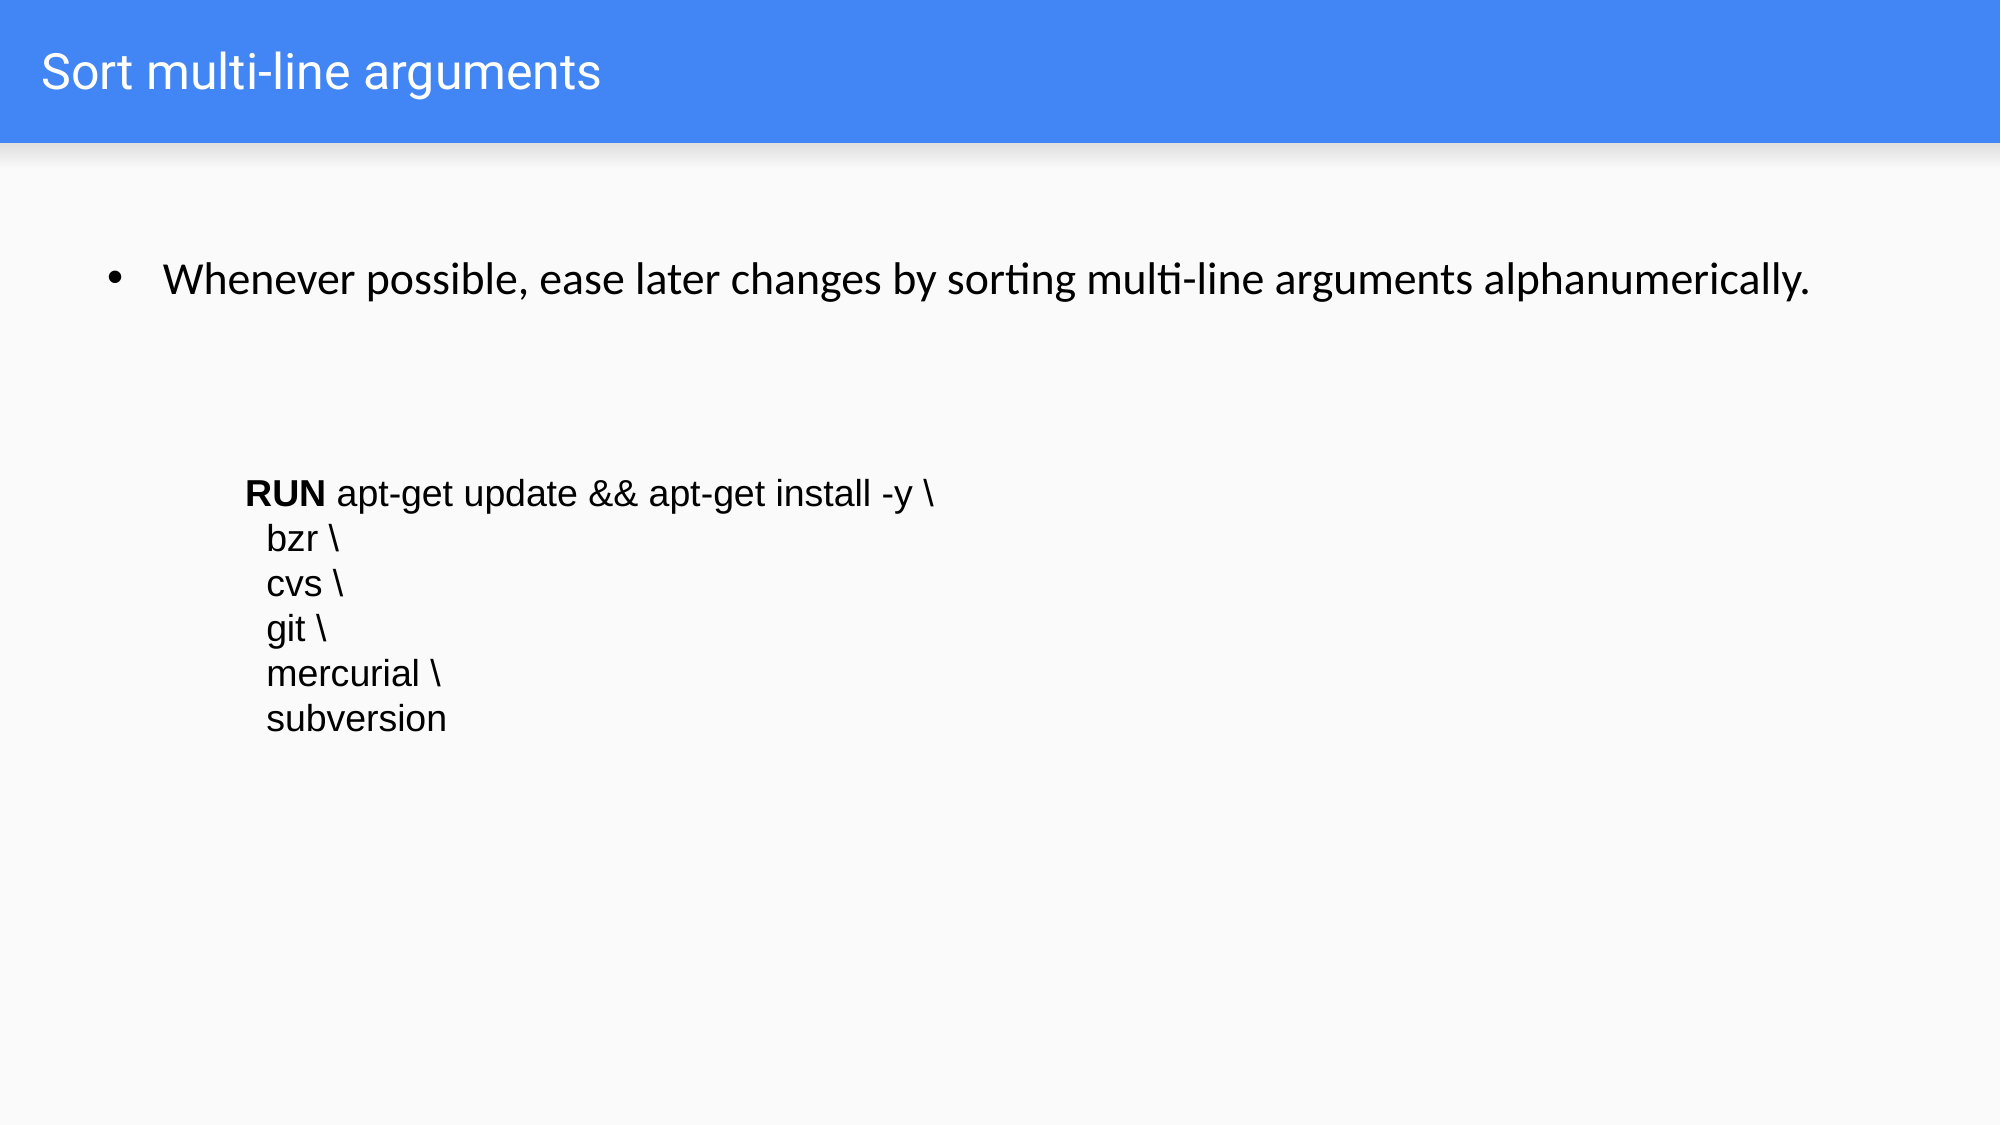

# Sort multi-line arguments
Whenever possible, ease later changes by sorting multi-line arguments alphanumerically.
RUN apt-get update && apt-get install -y \
  bzr \
  cvs \
  git \
  mercurial \
  subversion